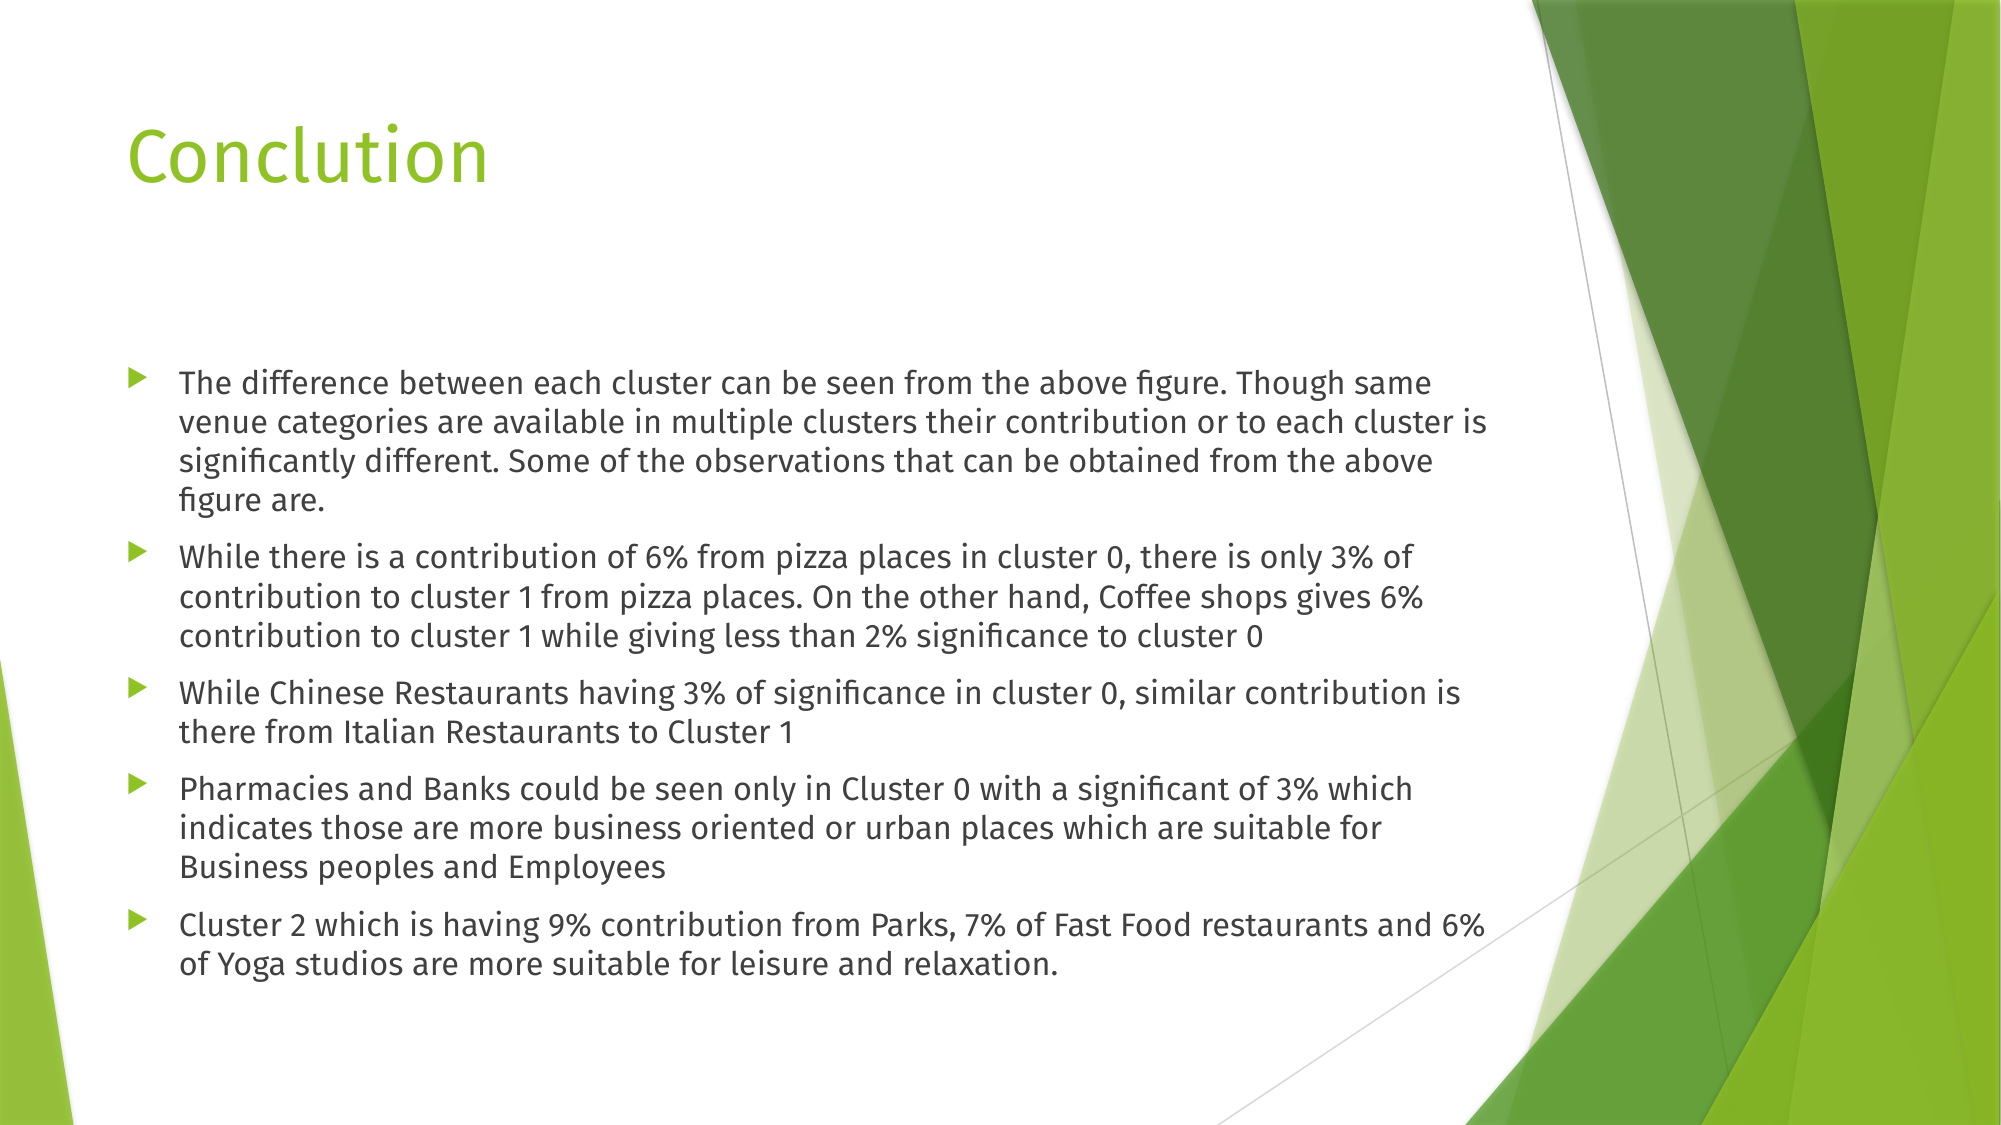

# Conclution
The difference between each cluster can be seen from the above figure. Though same venue categories are available in multiple clusters their contribution or to each cluster is significantly different. Some of the observations that can be obtained from the above figure are.
While there is a contribution of 6% from pizza places in cluster 0, there is only 3% of contribution to cluster 1 from pizza places. On the other hand, Coffee shops gives 6% contribution to cluster 1 while giving less than 2% significance to cluster 0
While Chinese Restaurants having 3% of significance in cluster 0, similar contribution is there from Italian Restaurants to Cluster 1
Pharmacies and Banks could be seen only in Cluster 0 with a significant of 3% which indicates those are more business oriented or urban places which are suitable for Business peoples and Employees
Cluster 2 which is having 9% contribution from Parks, 7% of Fast Food restaurants and 6% of Yoga studios are more suitable for leisure and relaxation.